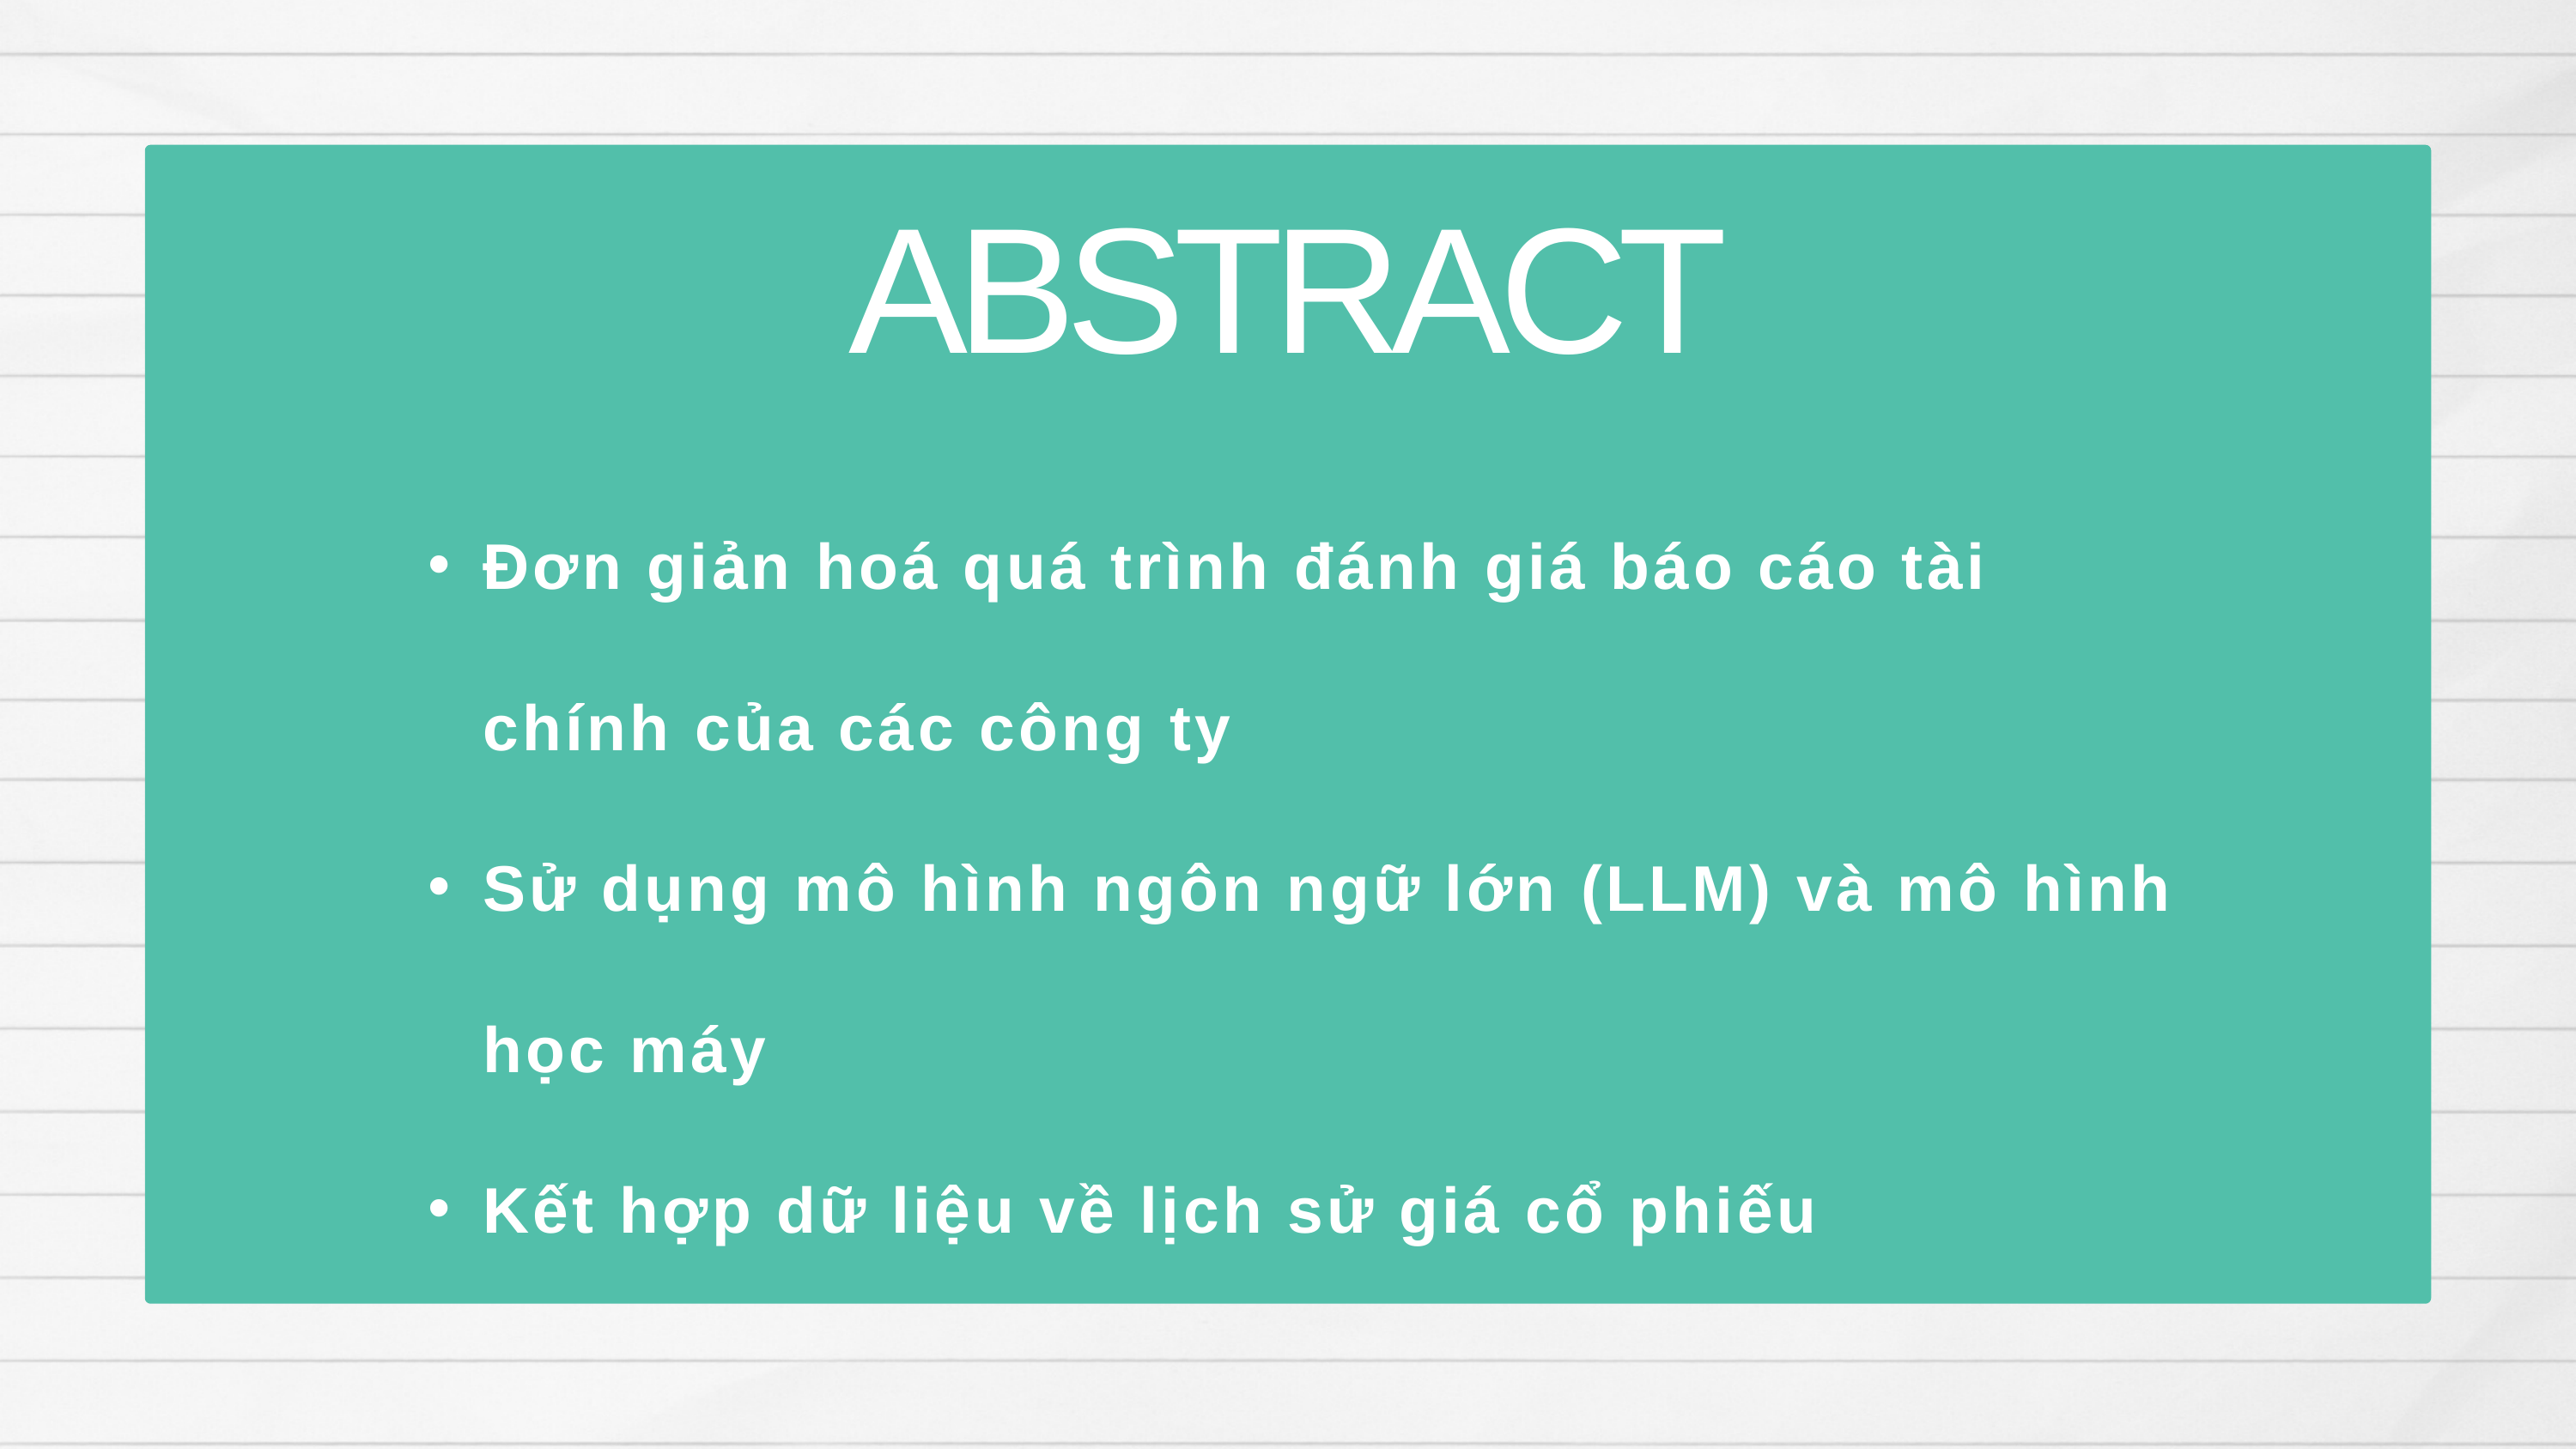

ABSTRACT
Đơn giản hoá quá trình đánh giá báo cáo tài chính của các công ty
Sử dụng mô hình ngôn ngữ lớn (LLM) và mô hình học máy
Kết hợp dữ liệu về lịch sử giá cổ phiếu